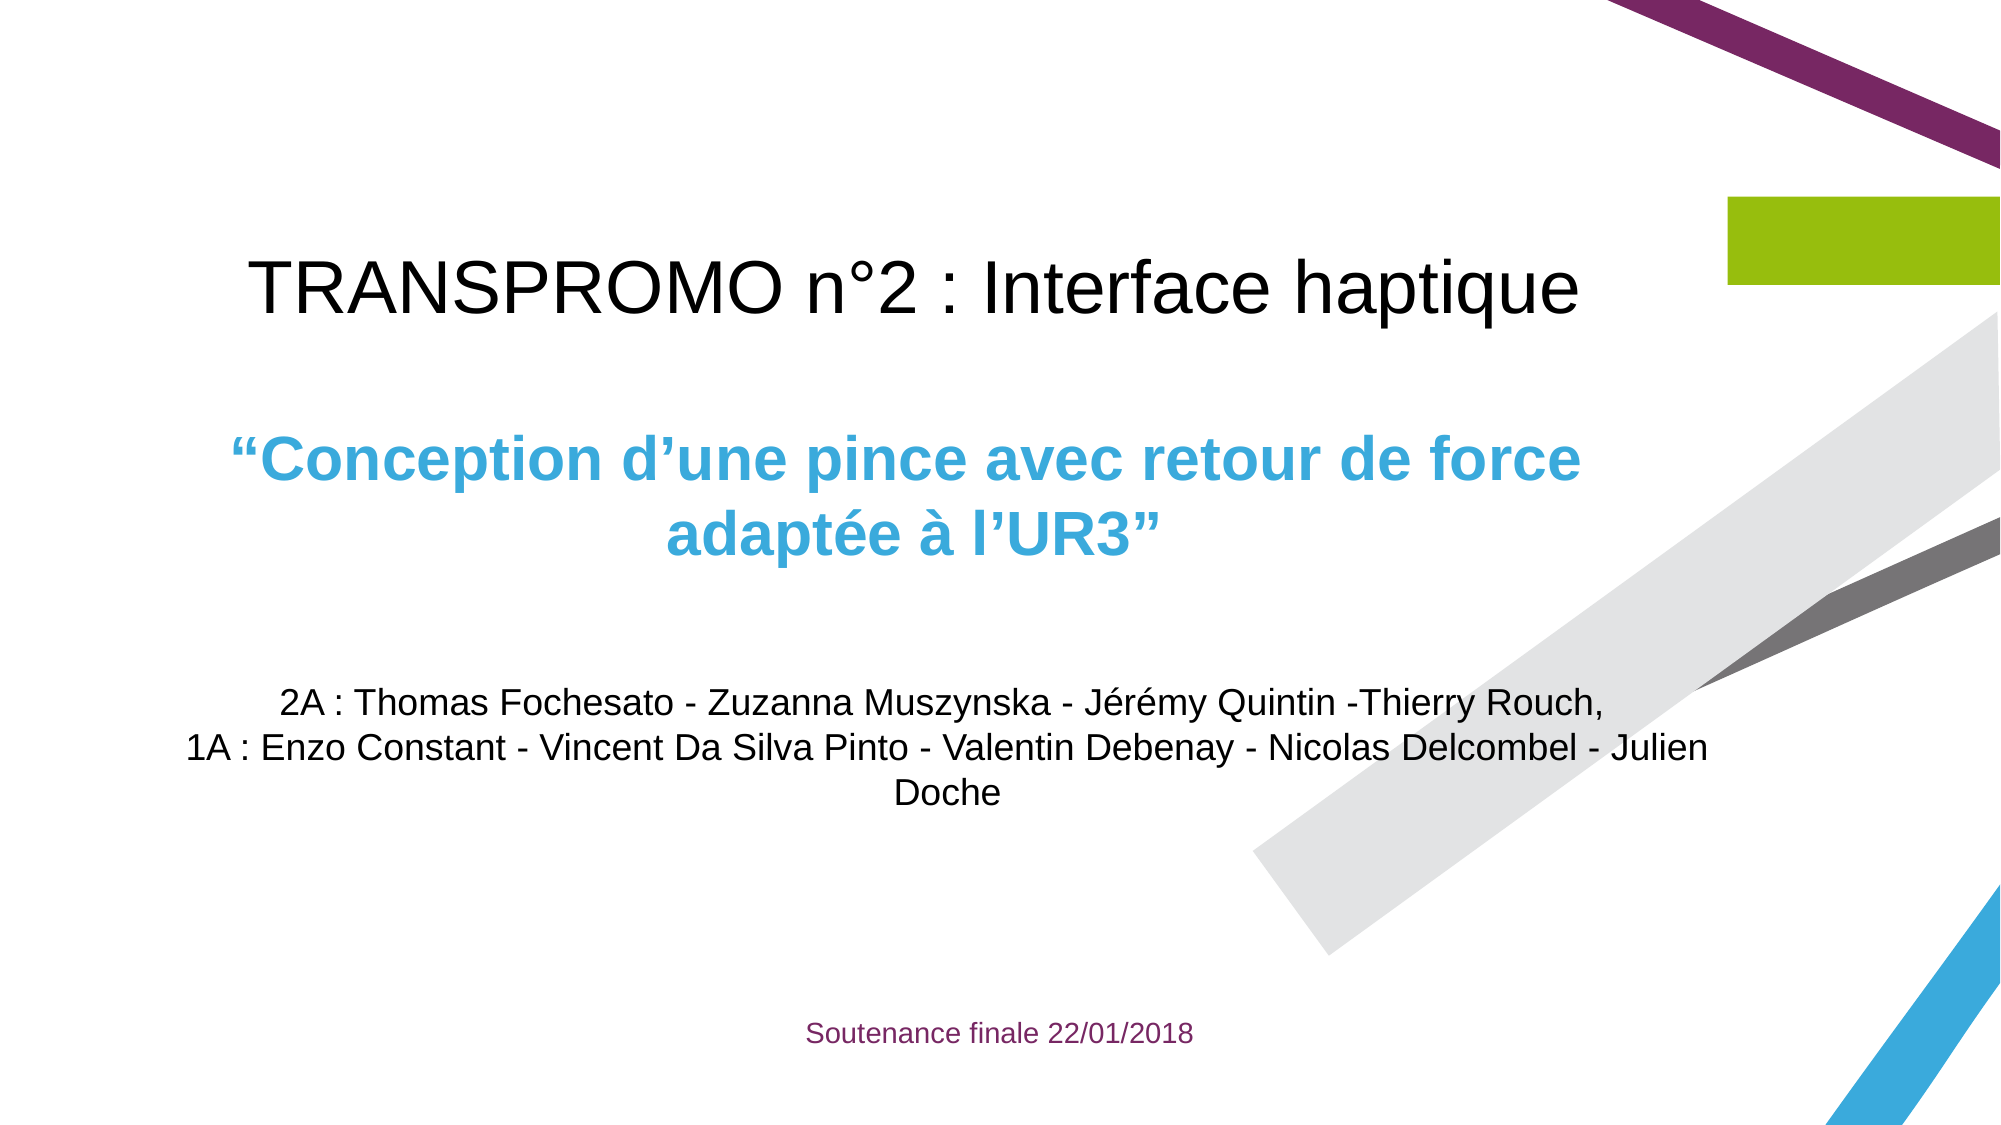

# TRANSPROMO n°2 : Interface haptique

“Conception d’une pince avec retour de force
adaptée à l’UR3”

2A : Thomas Fochesato - Zuzanna Muszynska - Jérémy Quintin -Thierry Rouch,
1A : Enzo Constant - Vincent Da Silva Pinto - Valentin Debenay - Nicolas Delcombel - Julien Doche
Soutenance finale 22/01/2018